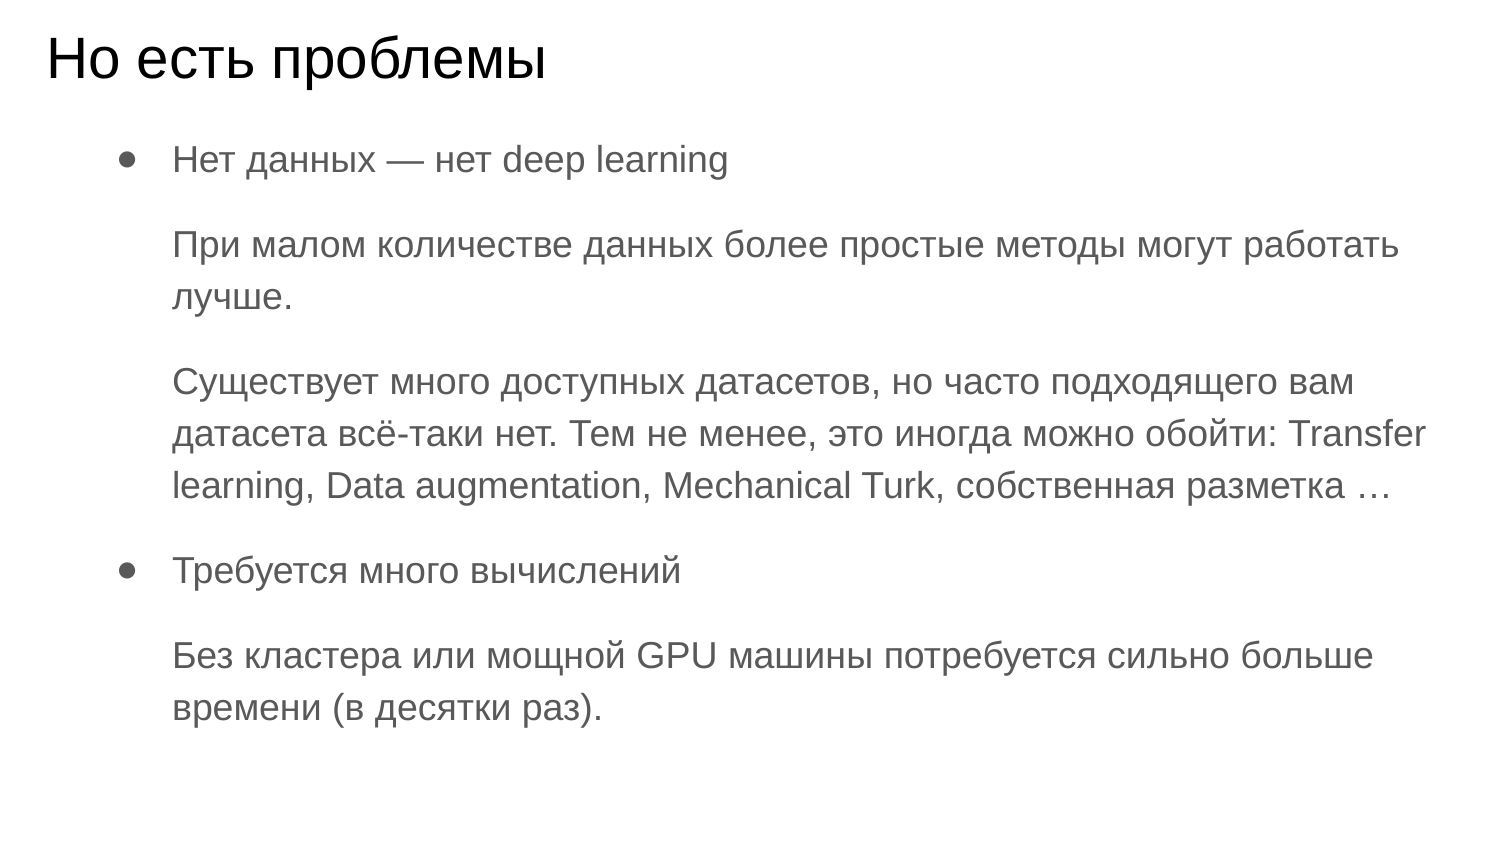

# Но есть проблемы
Нет данных — нет deep learning
При малом количестве данных более простые методы могут работать лучше.
Существует много доступных датасетов, но часто подходящего вам датасета всё-таки нет. Тем не менее, это иногда можно обойти: Transfer learning, Data augmentation, Mechanical Turk, собственная разметка …
Требуется много вычислений
Без кластера или мощной GPU машины потребуется сильно больше времени (в десятки раз).